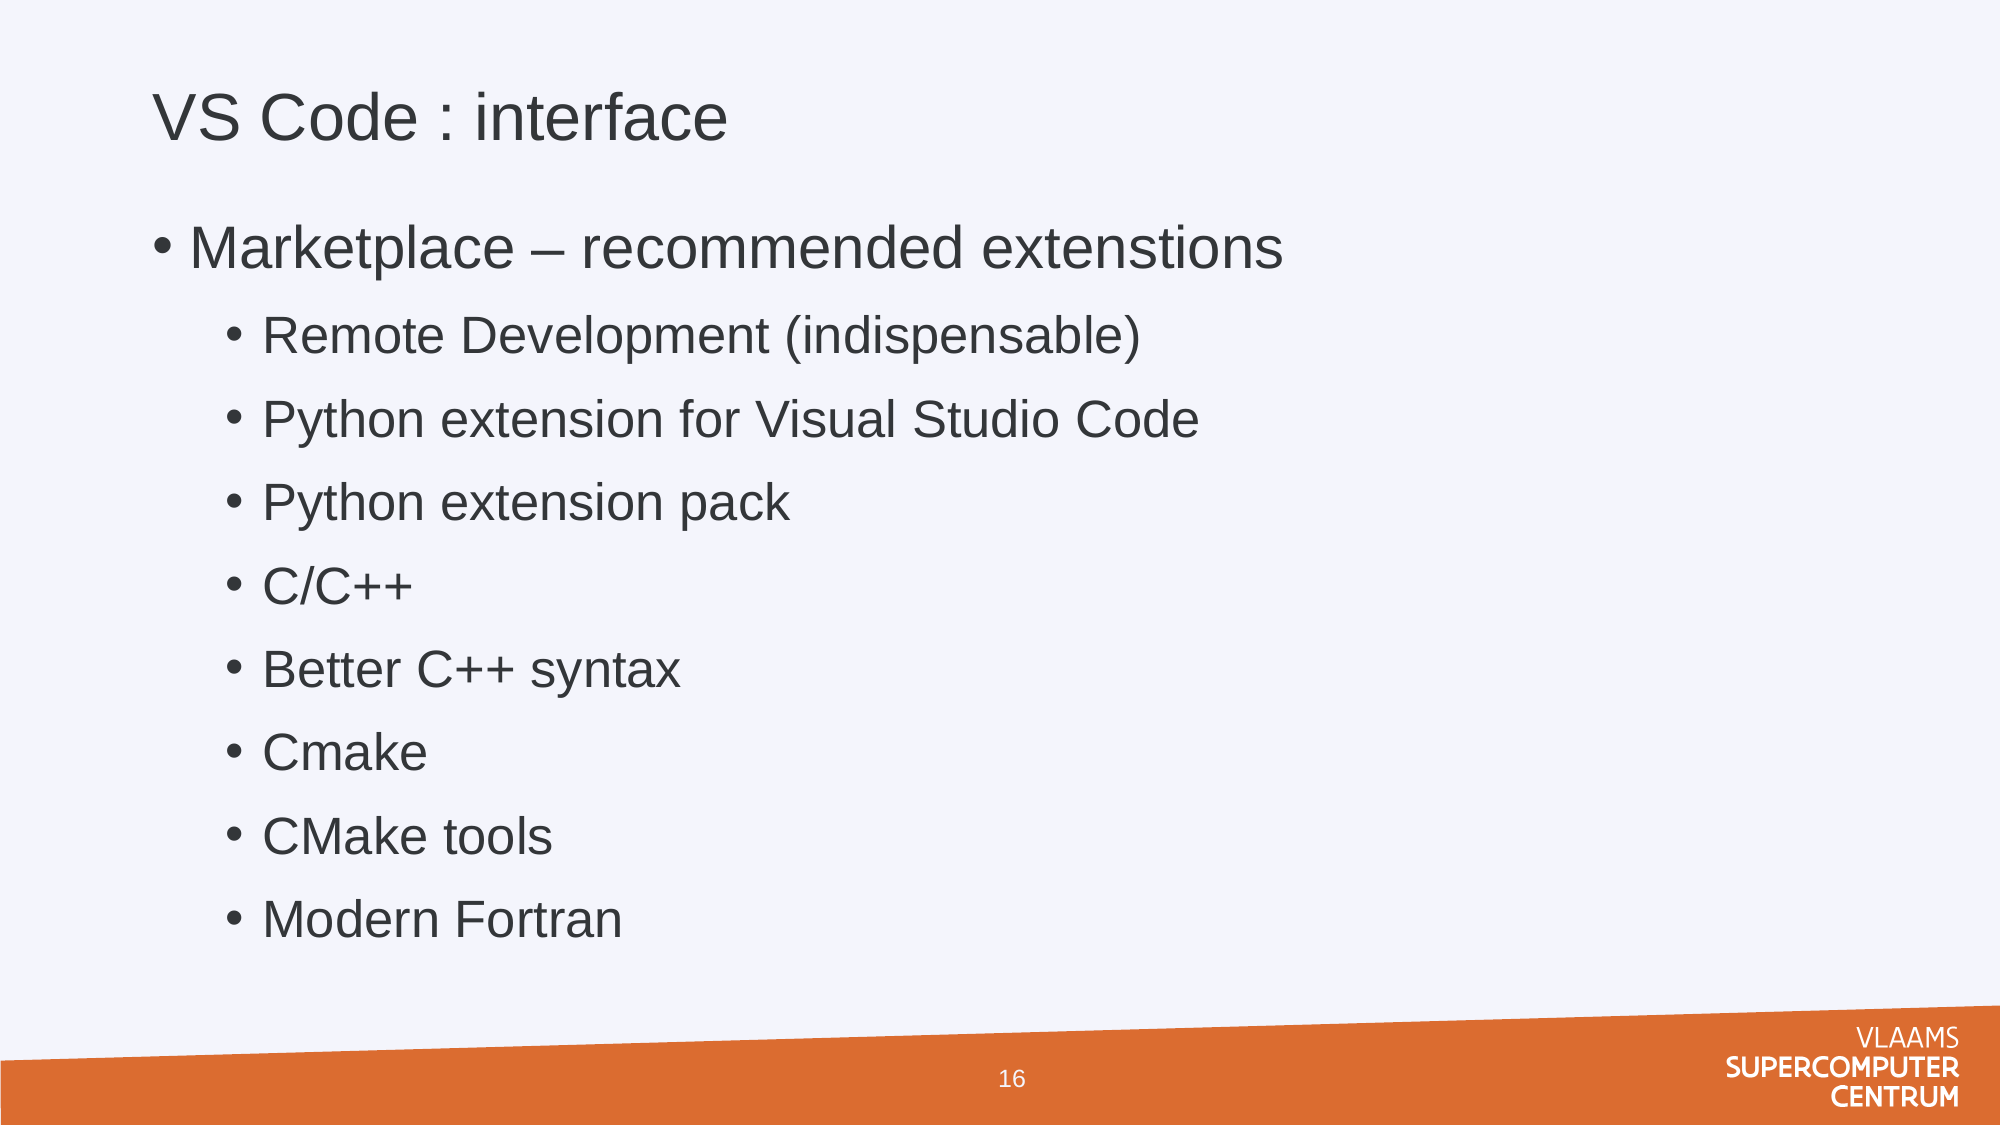

# VS Code : interface
Marketplace – recommended extenstions
Remote Development (indispensable)
Python extension for Visual Studio Code
Python extension pack
C/C++
Better C++ syntax
Cmake
CMake tools
Modern Fortran
16